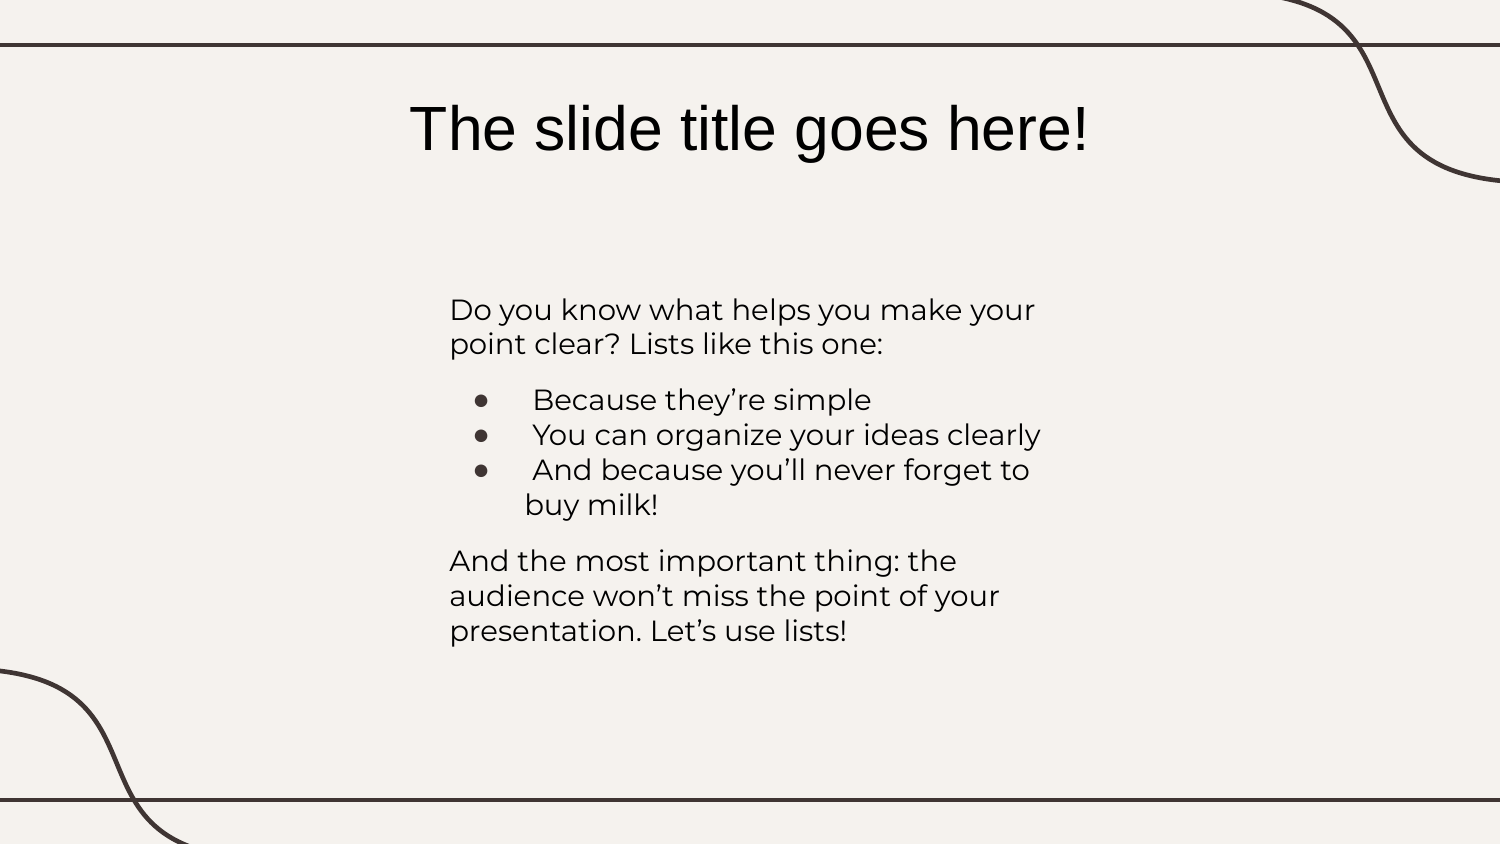

# The slide title goes here!
Do you know what helps you make your point clear? Lists like this one:
 Because they’re simple
 You can organize your ideas clearly
 And because you’ll never forget to buy milk!
And the most important thing: the audience won’t miss the point of your presentation. Let’s use lists!